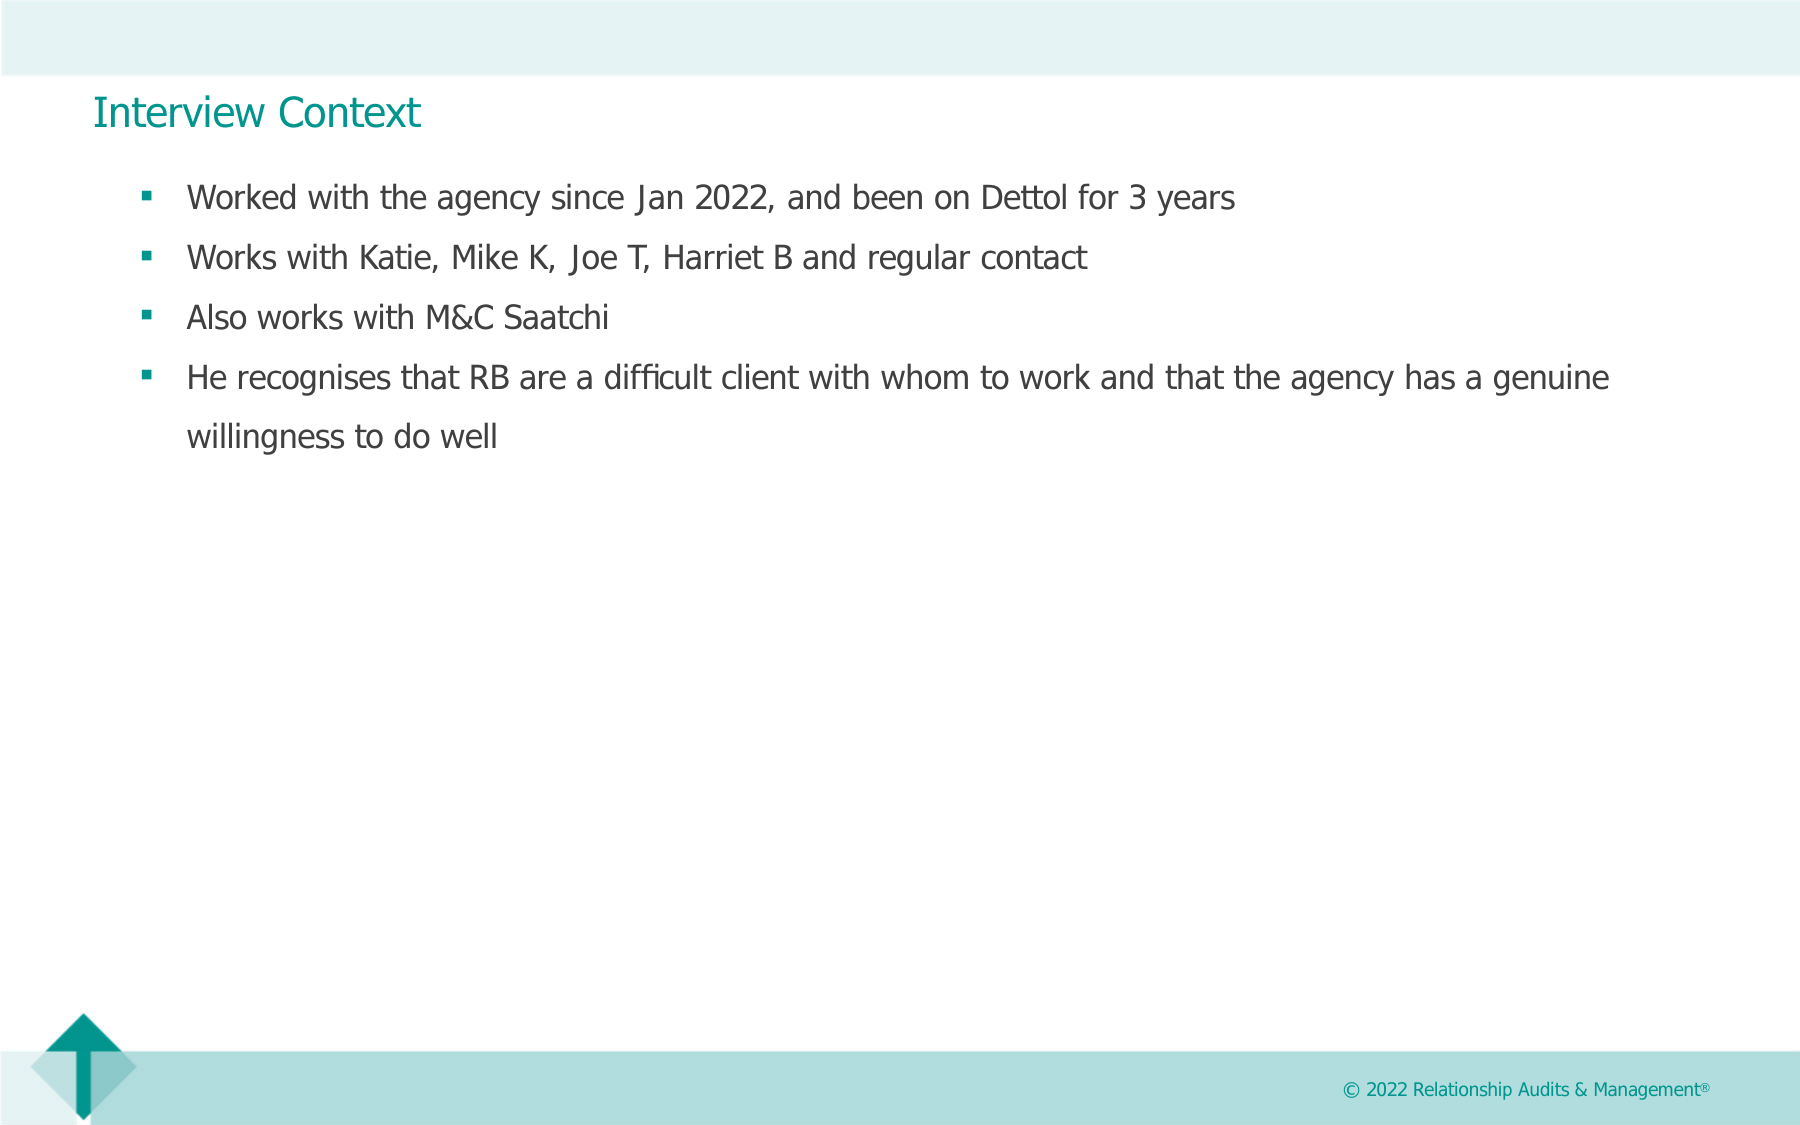

Interview Context
Worked with the agency since Jan 2022, and been on Dettol for 3 years
Works with Katie, Mike K, Joe T, Harriet B and regular contact
Also works with M&C Saatchi
He recognises that RB are a difficult client with whom to work and that the agency has a genuine willingness to do well
© 2022 Relationship Audits & Management®